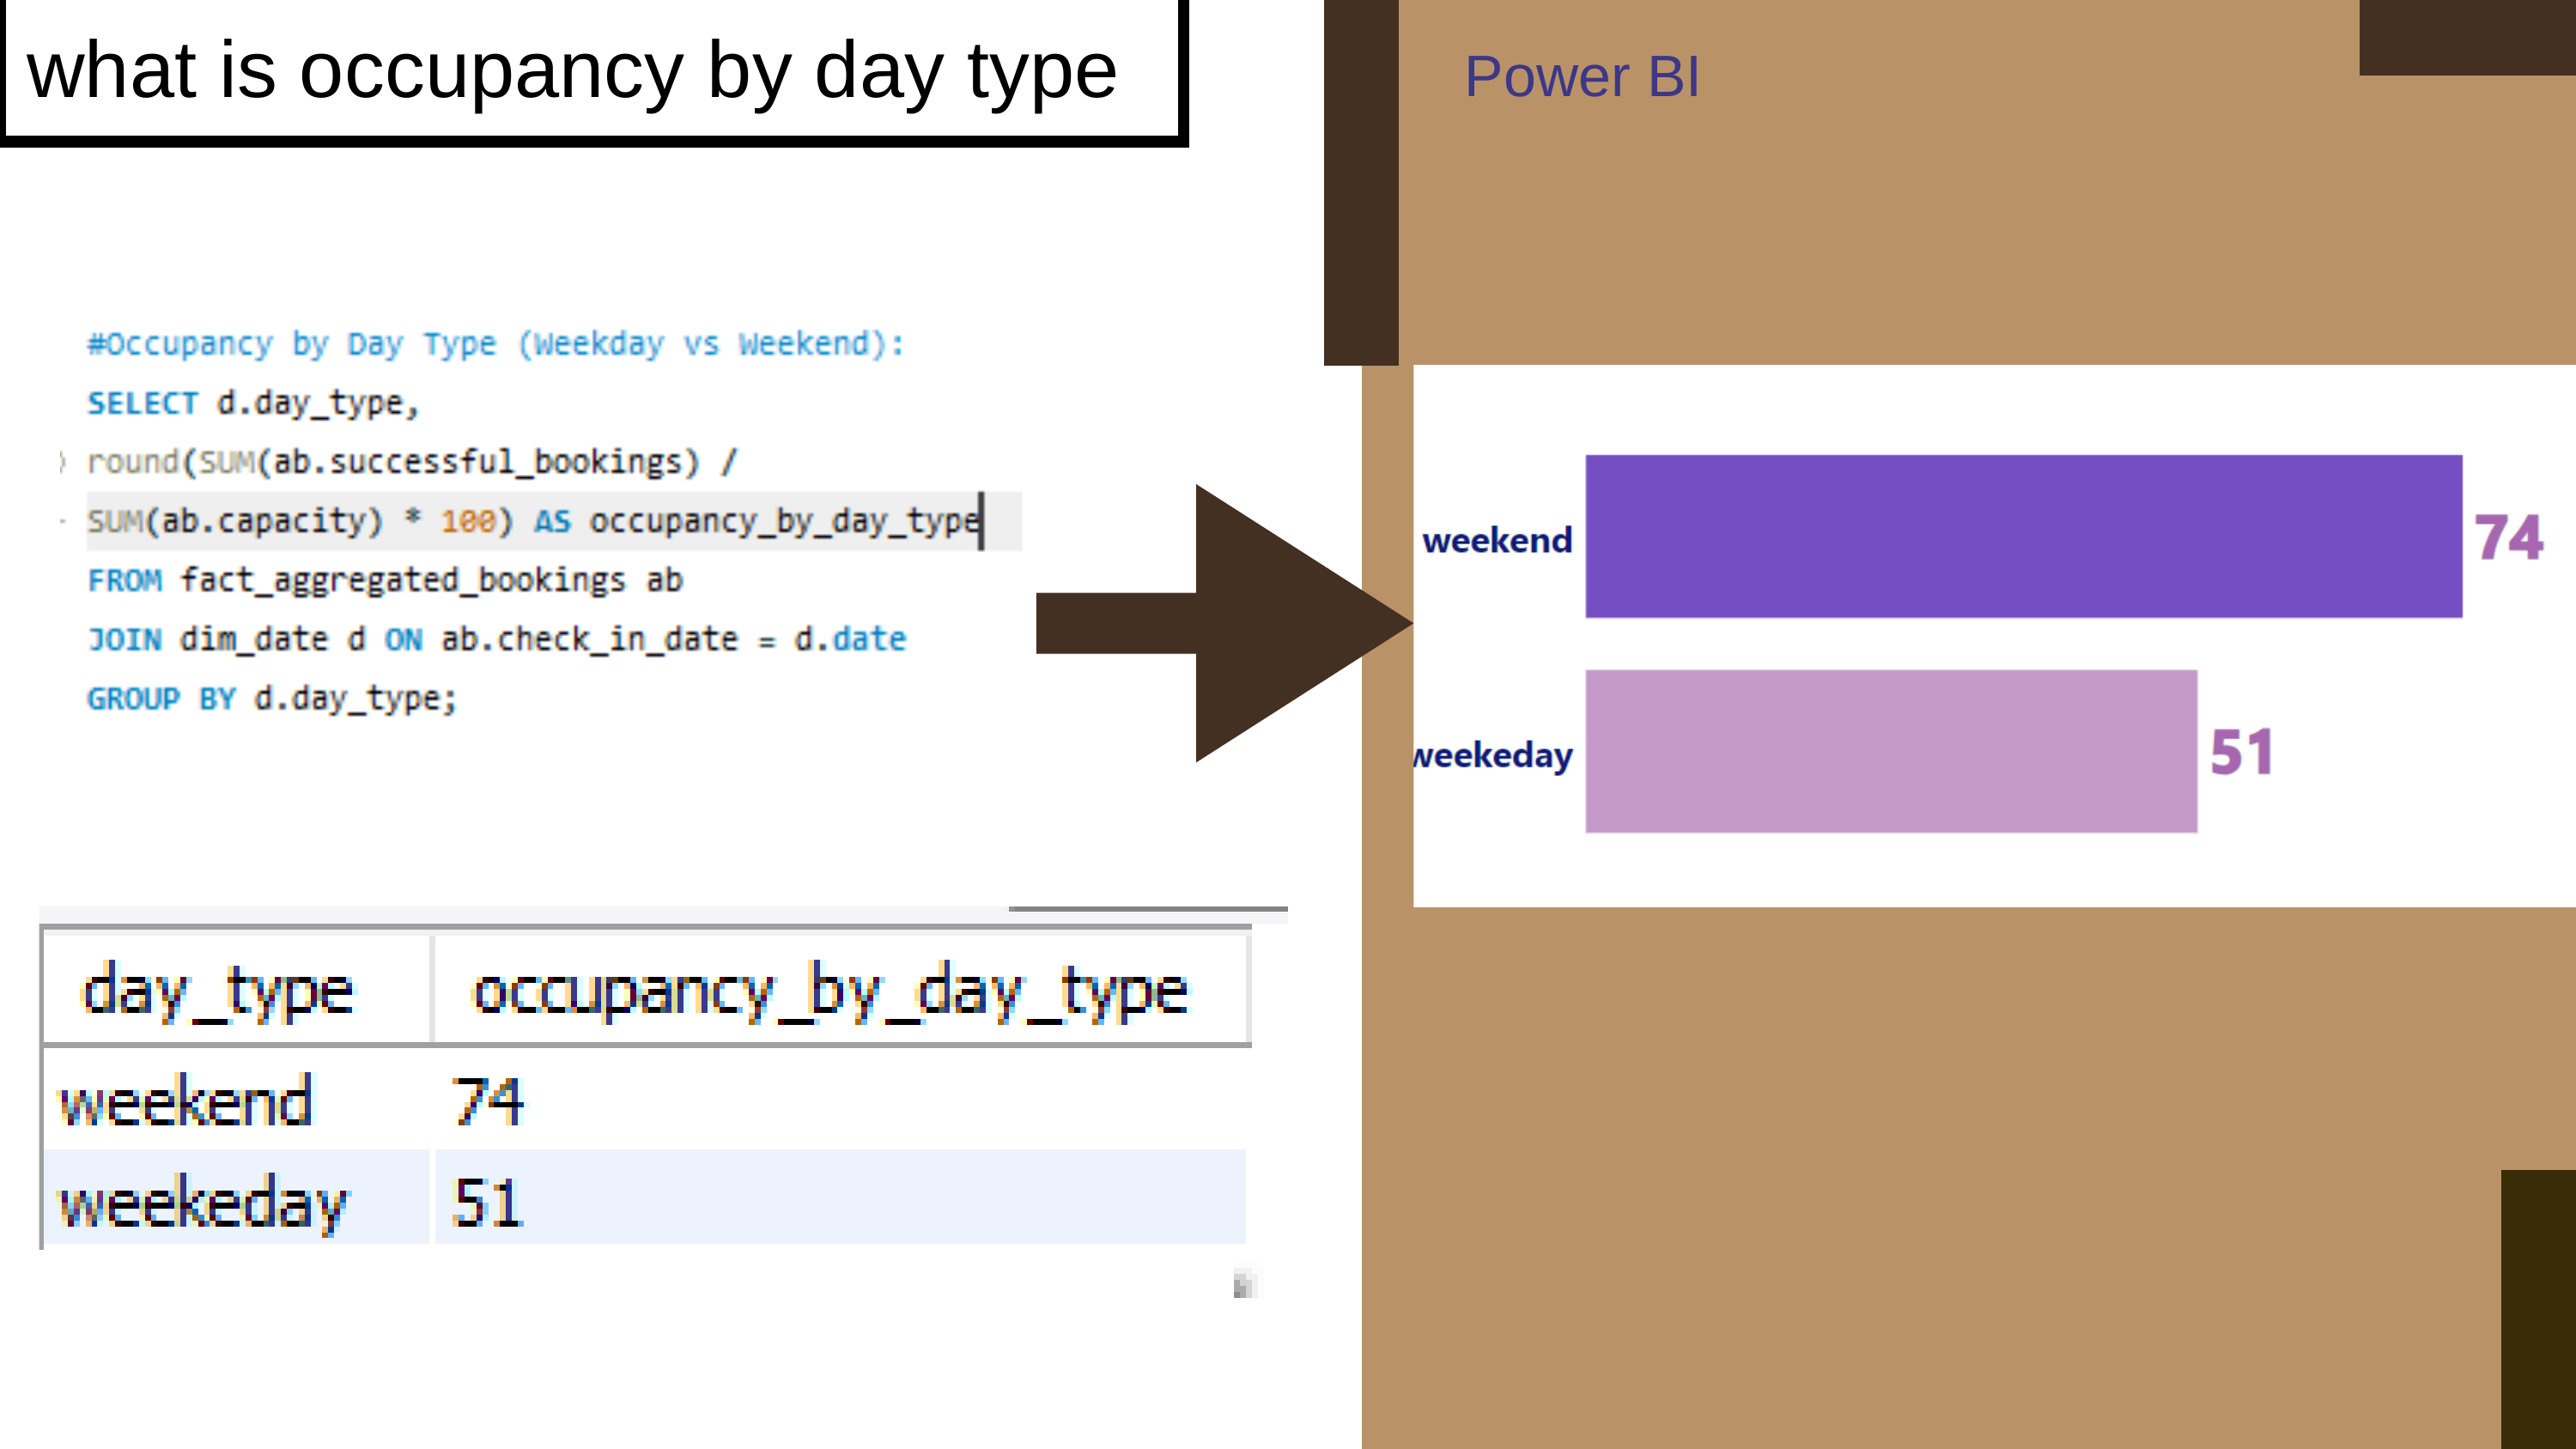

| what is occupancy by day type |
| --- |
Power BI